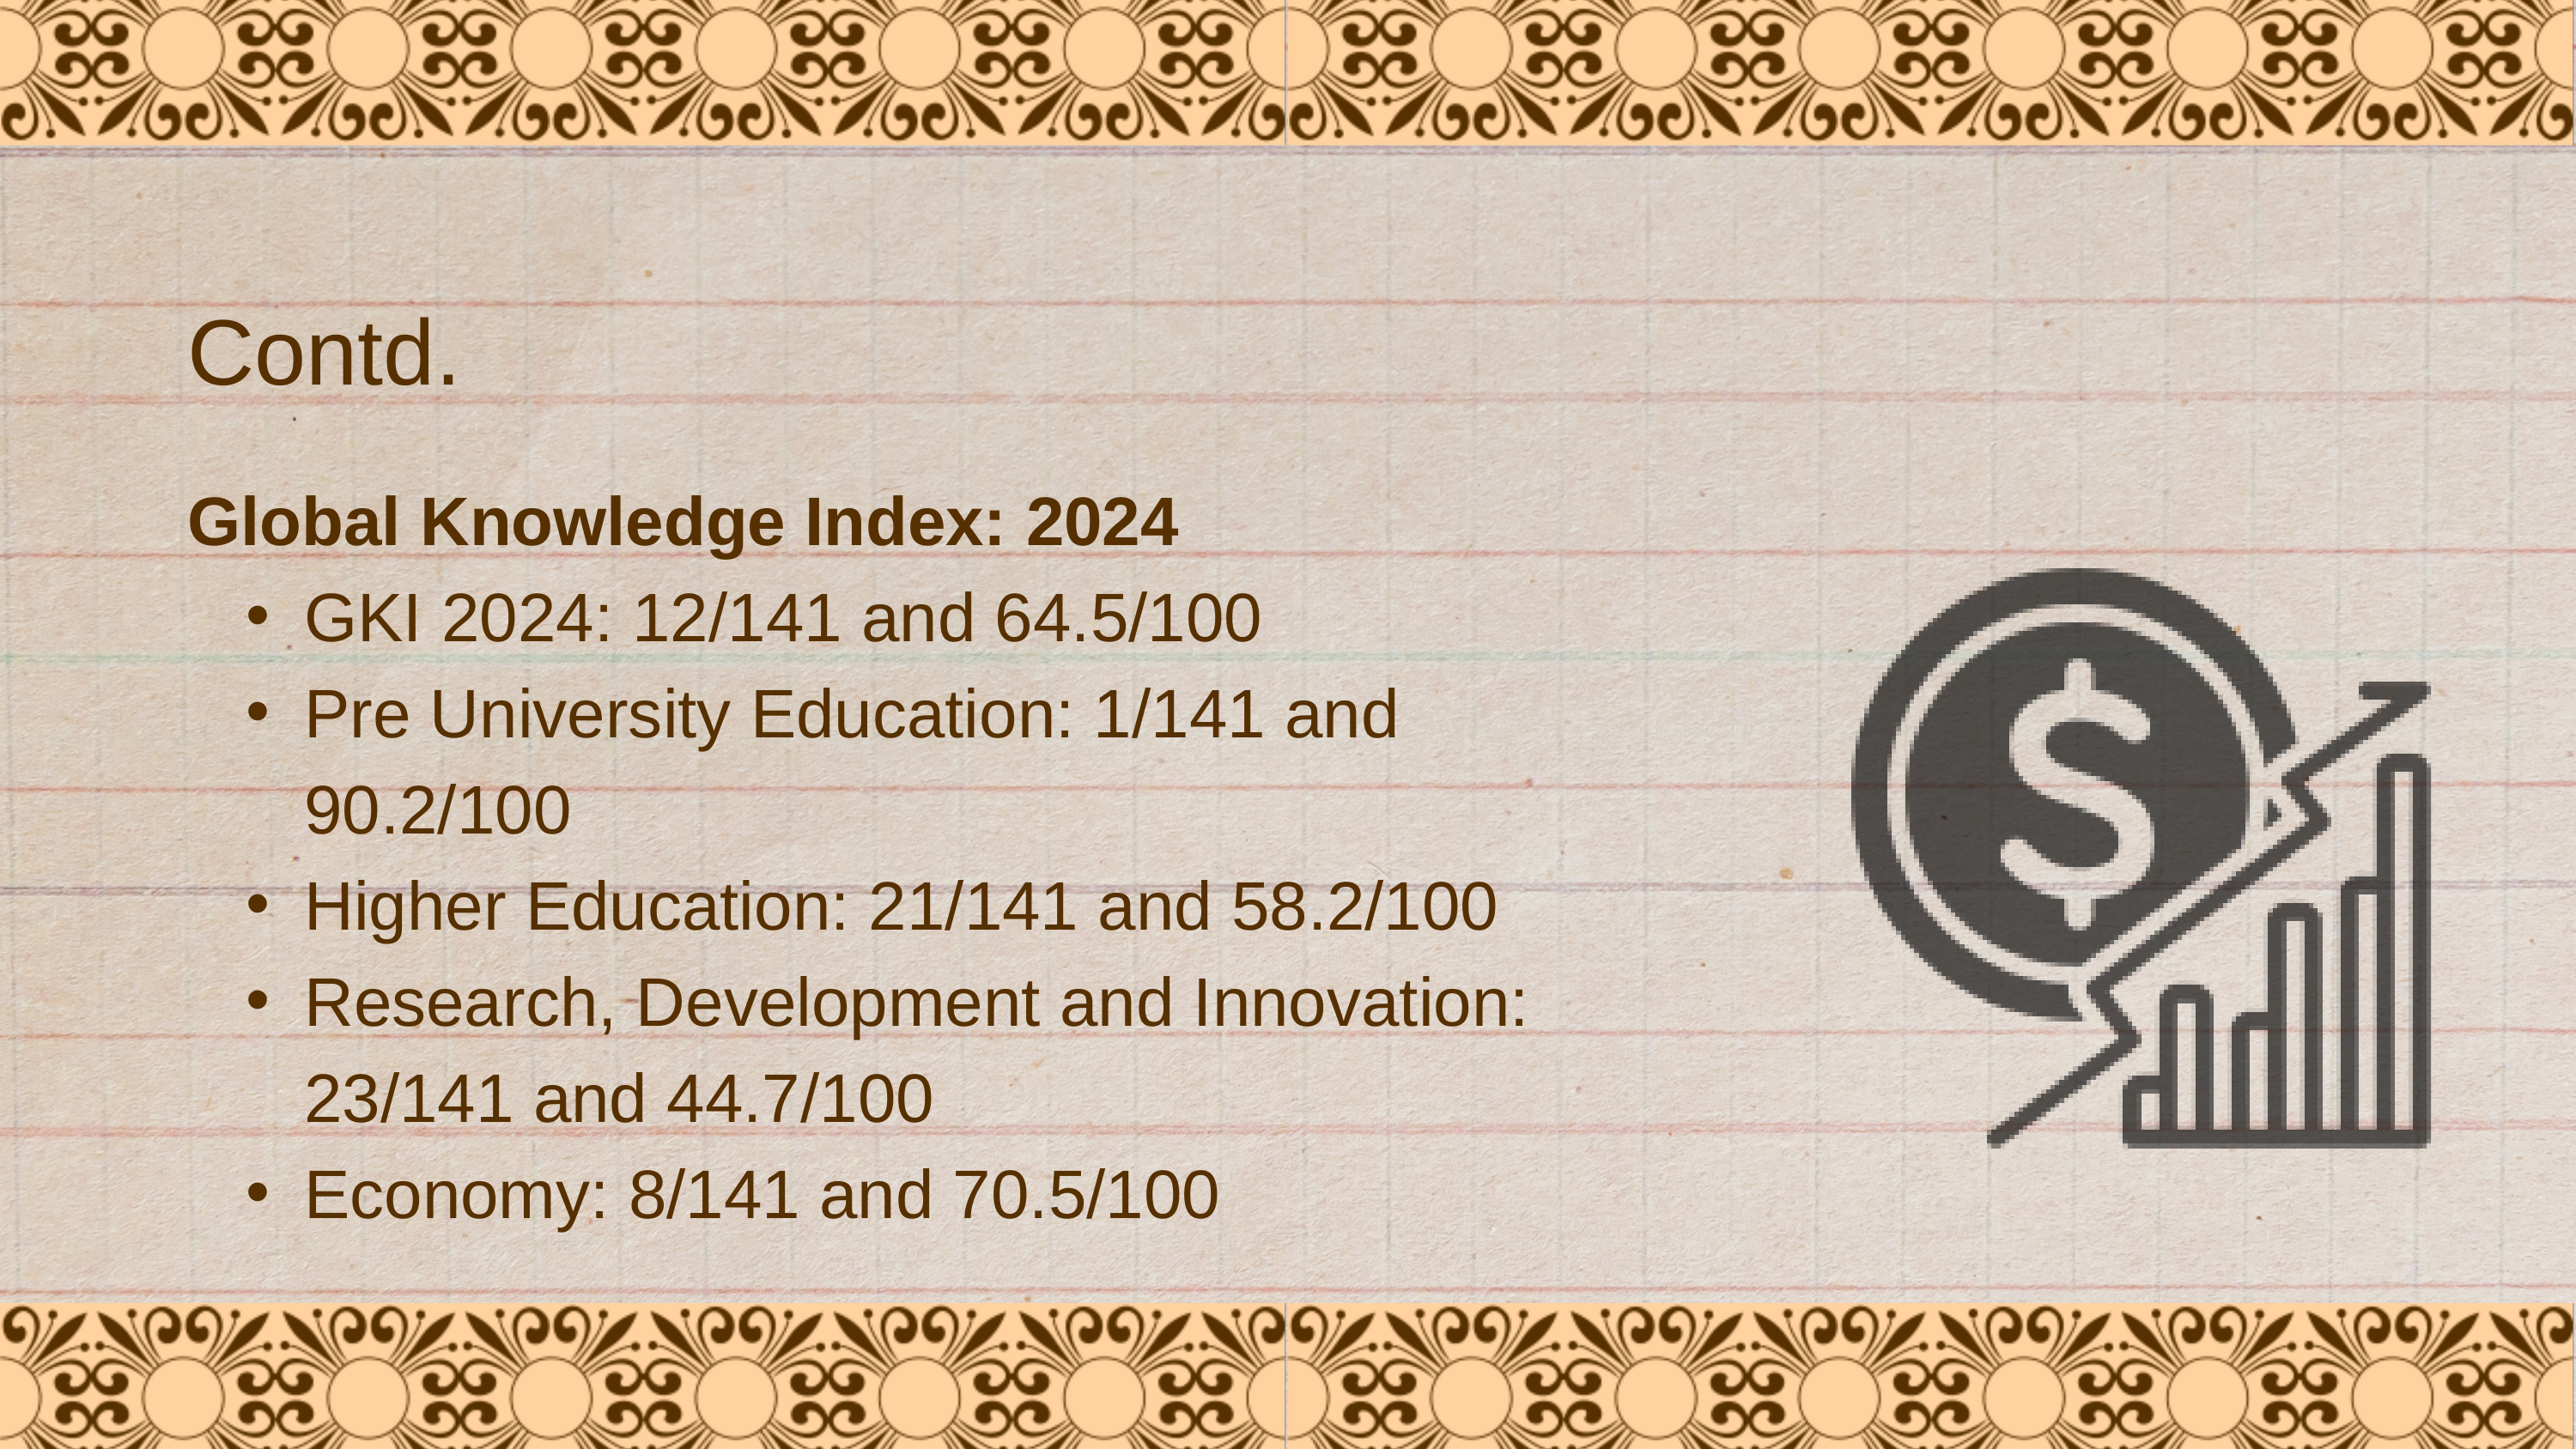

Contd.
Global Knowledge Index: 2024
GKI 2024: 12/141 and 64.5/100
Pre University Education: 1/141 and 90.2/100
Higher Education: 21/141 and 58.2/100
Research, Development and Innovation: 23/141 and 44.7/100
Economy: 8/141 and 70.5/100